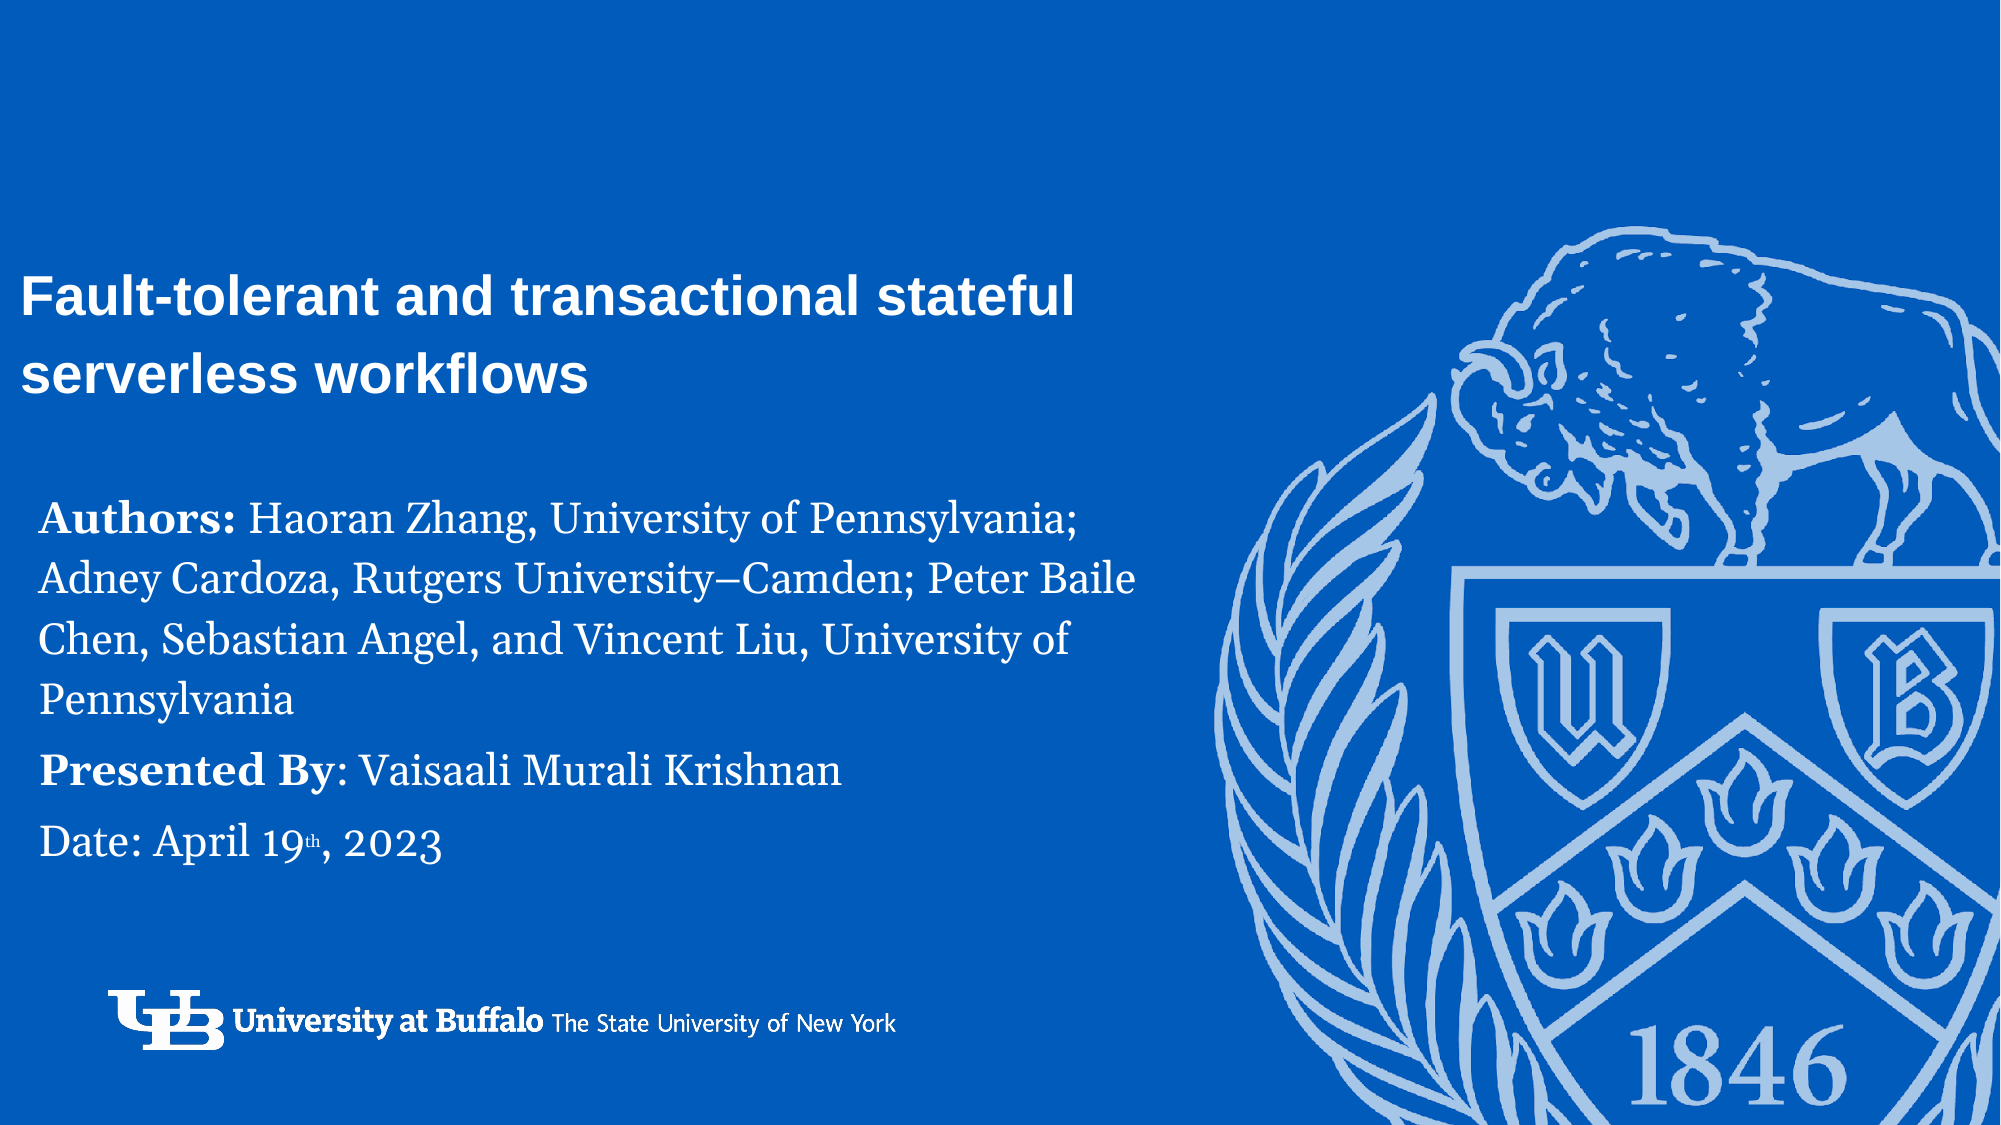

# Fault-tolerant and transactional stateful serverless workflows

Authors: Haoran Zhang, University of Pennsylvania; Adney Cardoza, Rutgers University–Camden; Peter Baile Chen, Sebastian Angel, and Vincent Liu, University of Pennsylvania
Presented By: Vaisaali Murali Krishnan
Date: April 19th, 2023